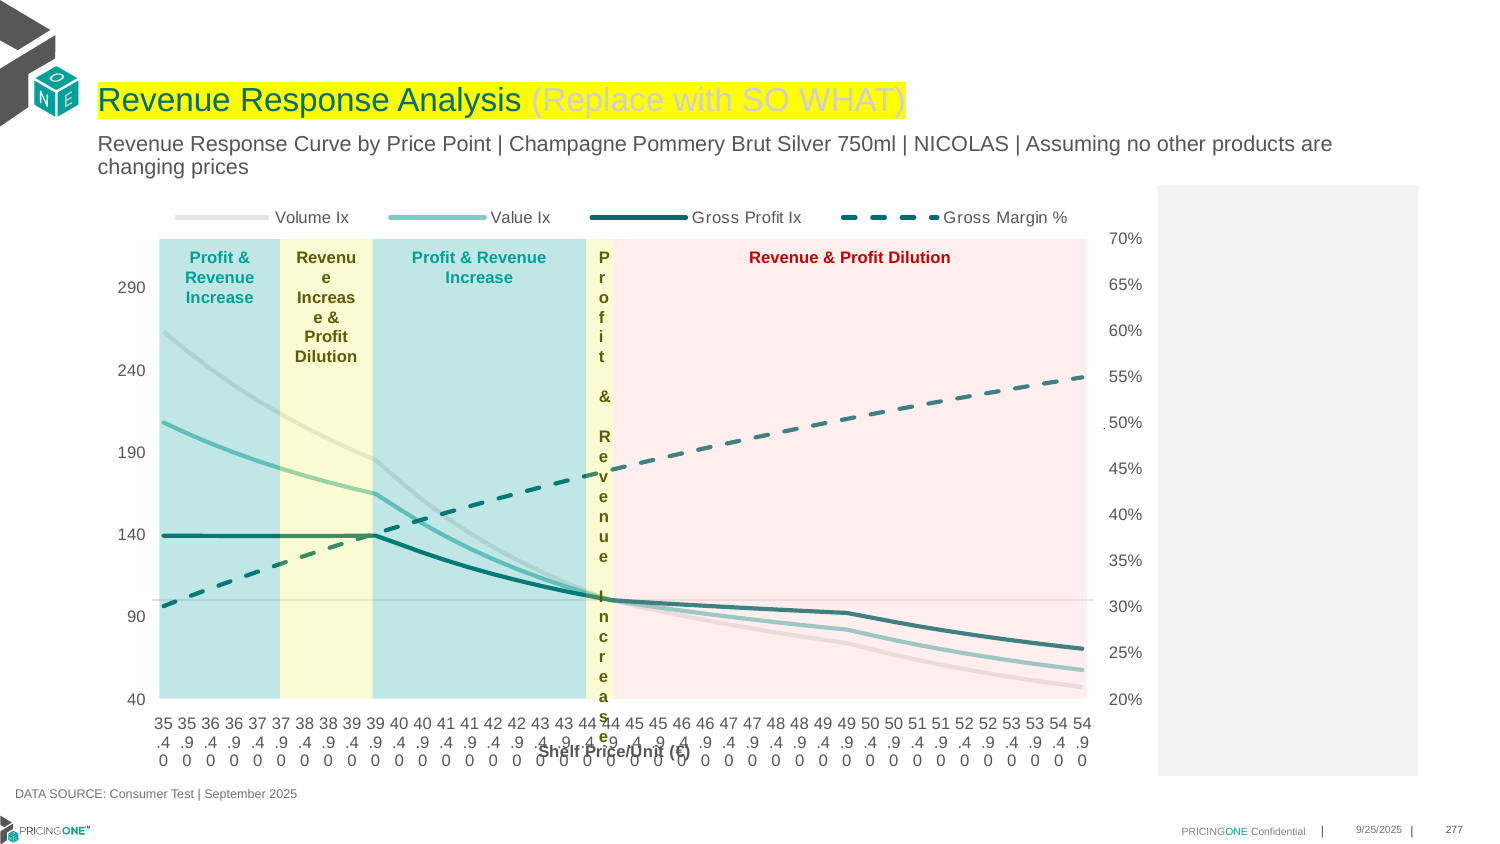

# Revenue Response Analysis (Replace with SO WHAT)

Revenue Response Curve by Price Point | Champagne Pommery Brut Silver 750ml | NICOLAS | Assuming no other products are changing prices

### Chart:

| Category | Volume Ix | Value Ix | Gross Profit Ix | Gross Margin % |
|---|---|---|---|---|
| 35.40 | 263.3544557998404 | 208.0046235306742 | 139.14174153242163 | 0.30061574685889236 |
| 35.90 | 251.43977556609846 | 201.35584666355038 | 139.08843319110687 | 0.31035647461851784 |
| 36.40 | 240.5422565304675 | 195.2728398945138 | 139.03149579916004 | 0.31982959996716454 |
| 36.90 | 230.5584097832512 | 189.70351162675473 | 138.9842946195025 | 0.3290460010516204 |
| 37.40 | 221.3937563429218 | 184.5988445694074 | 138.9555738710378 | 0.33801597429959324 |
| 37.90 | 212.96290346891476 | 179.91343016391076 | 138.9506248323332 | 0.34674927279168305 |
| 38.40 | 205.18923888469223 | 175.6056863382336 | 138.97220652684695 | 0.35525514163554134 |
| 38.90 | 198.00439069316897 | 171.63785638107282 | 139.02125635431454 | 0.36354235061194823 |
| 39.40 | 191.34756155181663 | 167.9758653575694 | 139.0974288746089 | 0.37161922433514694 |
| 39.90 | 185.16481328923066 | 164.58909135924753 | 139.19949816484757 | 0.3794936701454835 |
| 40.40 | 172.6756247380405 | 155.40377645012262 | 134.0971257891755 | 0.38717320393081167 |
| 40.90 | 160.82152914242457 | 146.52164930725345 | 128.88365872524136 | 0.39466497405390677 |
| 41.40 | 150.22064308597757 | 138.53224267233887 | 124.11710131427942 | 0.4019757835460092 |
| 41.90 | 140.71103674787074 | 131.32606624427046 | 119.75297123628235 | 0.4091121107113315 |
| 42.40 | 132.15350060216915 | 124.8079288559933 | 115.75060743887518 | 0.4160801282736979 |
| 42.90 | 124.42840394833176 | 118.89518775590517 | 112.0731606463004 | 0.4228857211842607 |
| 43.40 | 117.4329325194291 | 113.5161581599708 | 108.68746681239261 | 0.4295345031982671 |
| 43.90 | 111.07867995887155 | 108.60868693957401 | 105.56384543149863 | 0.4360318323190157 |
| 44.40 | 105.28955930963313 | 104.11888382073803 | 102.67585118280067 | 0.44238282519830613 |
| 44.90 | 100.0 | 100.0 | 100.0 | 0.44859237057471696 |
| 45.40 | 96.58264858316355 | 97.65377391550632 | 98.98021634931253 | 0.45466514182389406 |
| 45.90 | 93.50730574863232 | 95.58122640305746 | 98.14975665365833 | 0.46060560868855743 |
| 46.40 | 90.59168244229608 | 93.60567879856792 | 97.33822649211578 | 0.4664180482501032 |
| 46.90 | 87.82539506204388 | 91.72157182016942 | 96.54610584556524 | 0.47210655519839634 |
| 47.40 | 85.19882736722602 | 89.92369960161739 | 95.77370625105927 | 0.4776750514515778 |
| 47.90 | 82.703069086527 | 88.2071861891635 | 95.02119551061558 | 0.4831272951733776 |
| 48.40 | 80.32985957470228 | 86.56746347491745 | 94.28861918221325 | 0.48846688923150383 |
| 48.90 | 78.07153608824807 | 85.00025047936147 | 93.57591921501643 | 0.4936972891371122 |
| 49.40 | 75.9209862834569 | 83.50153389582158 | 92.88295004630113 | 0.49882181050212127 |
| 49.90 | 73.87160458337333 | 82.06754982367472 | 92.20949245256958 | 0.5038436360481922 |
| 50.40 | 70.30615578041656 | 78.88844141700247 | 89.50423668491979 | 0.5087658221985077 |
| 50.90 | 66.85421997436444 | 75.75895321845371 | 86.76929066579065 | 0.513591305281037 |
| 51.40 | 63.67571618634111 | 72.86566767467592 | 84.22463474580495 | 0.518322907369743 |
| 51.90 | 60.74289837081355 | 70.18561704271758 | 81.85324315943265 | 0.5229633417881462 |
| 52.40 | 58.030775719941516 | 67.69782224815228 | 79.63911624773638 | 0.5275152182978013 |
| 52.90 | 55.51691784828851 | 65.3832144618692 | 77.56735024567945 | 0.5319810479925291 |
| 53.40 | 53.181263571966376 | 63.22454843152738 | 75.62418316417822 | 0.5363632479176927 |
| 53.90 | 51.00593197197859 | 61.20630618673408 | 73.79701549580571 | 0.5406641454323708 |
| 54.40 | 48.97503502323425 | 59.314590351365645 | 72.07440508364199 | 0.5448859823309705 |
| 54.90 | 47.07449265876467 | 57.53700818402825 | 70.44603772657065 | 0.5490309187396136 |
Profit & Revenue Increase
Revenue Increase & Profit Dilution
Profit & Revenue Increase
Profit & Revenue Increase
Revenue & Profit Dilution

DATA SOURCE: Consumer Test | September 2025

9/25/2025
277